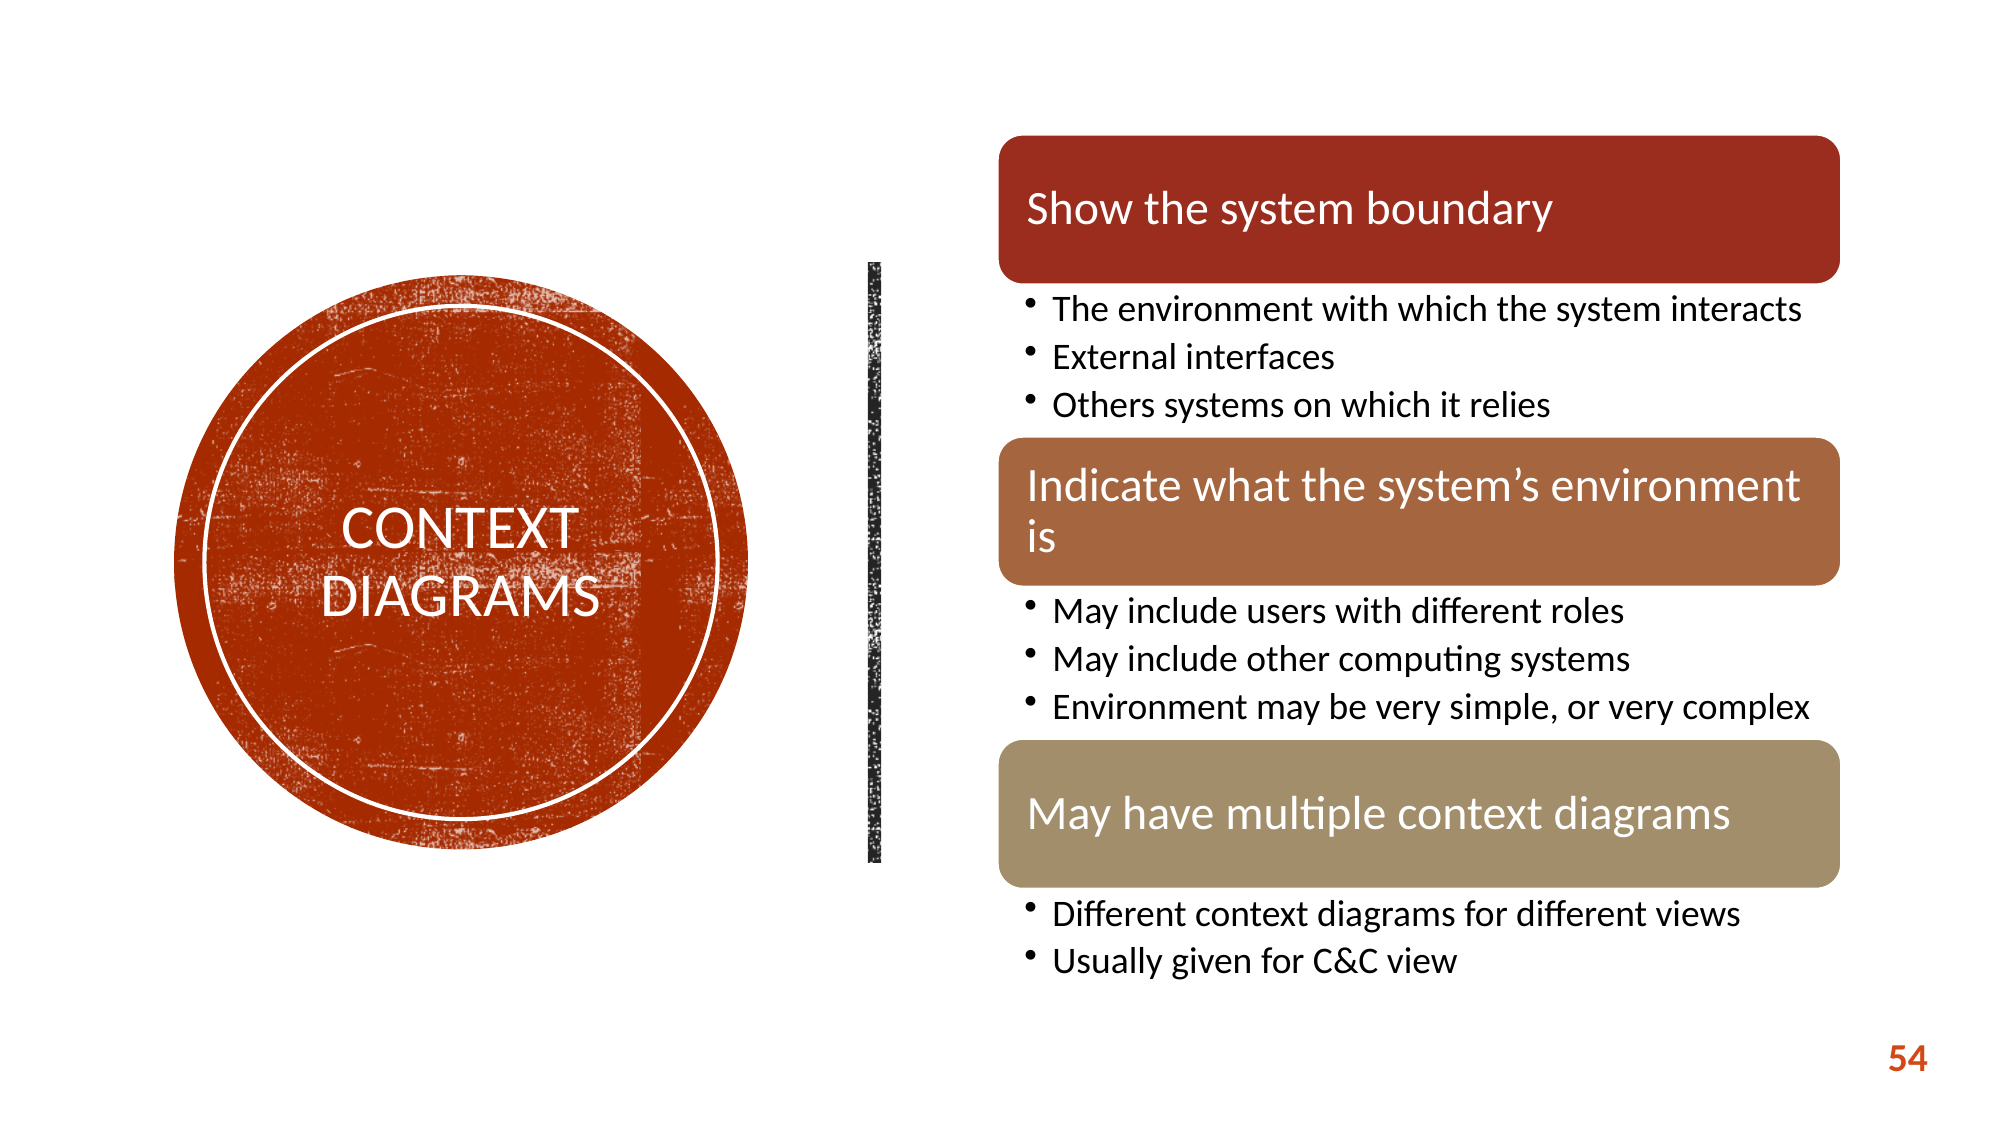

Show the system boundary
The environment with which the system interacts
External interfaces
Others systems on which it relies
Indicate what the system’s environment is
May include users with different roles
May include other computing systems
Environment may be very simple, or very complex
May have multiple context diagrams
Different context diagrams for different views
Usually given for C&C view

# Context Diagrams

54